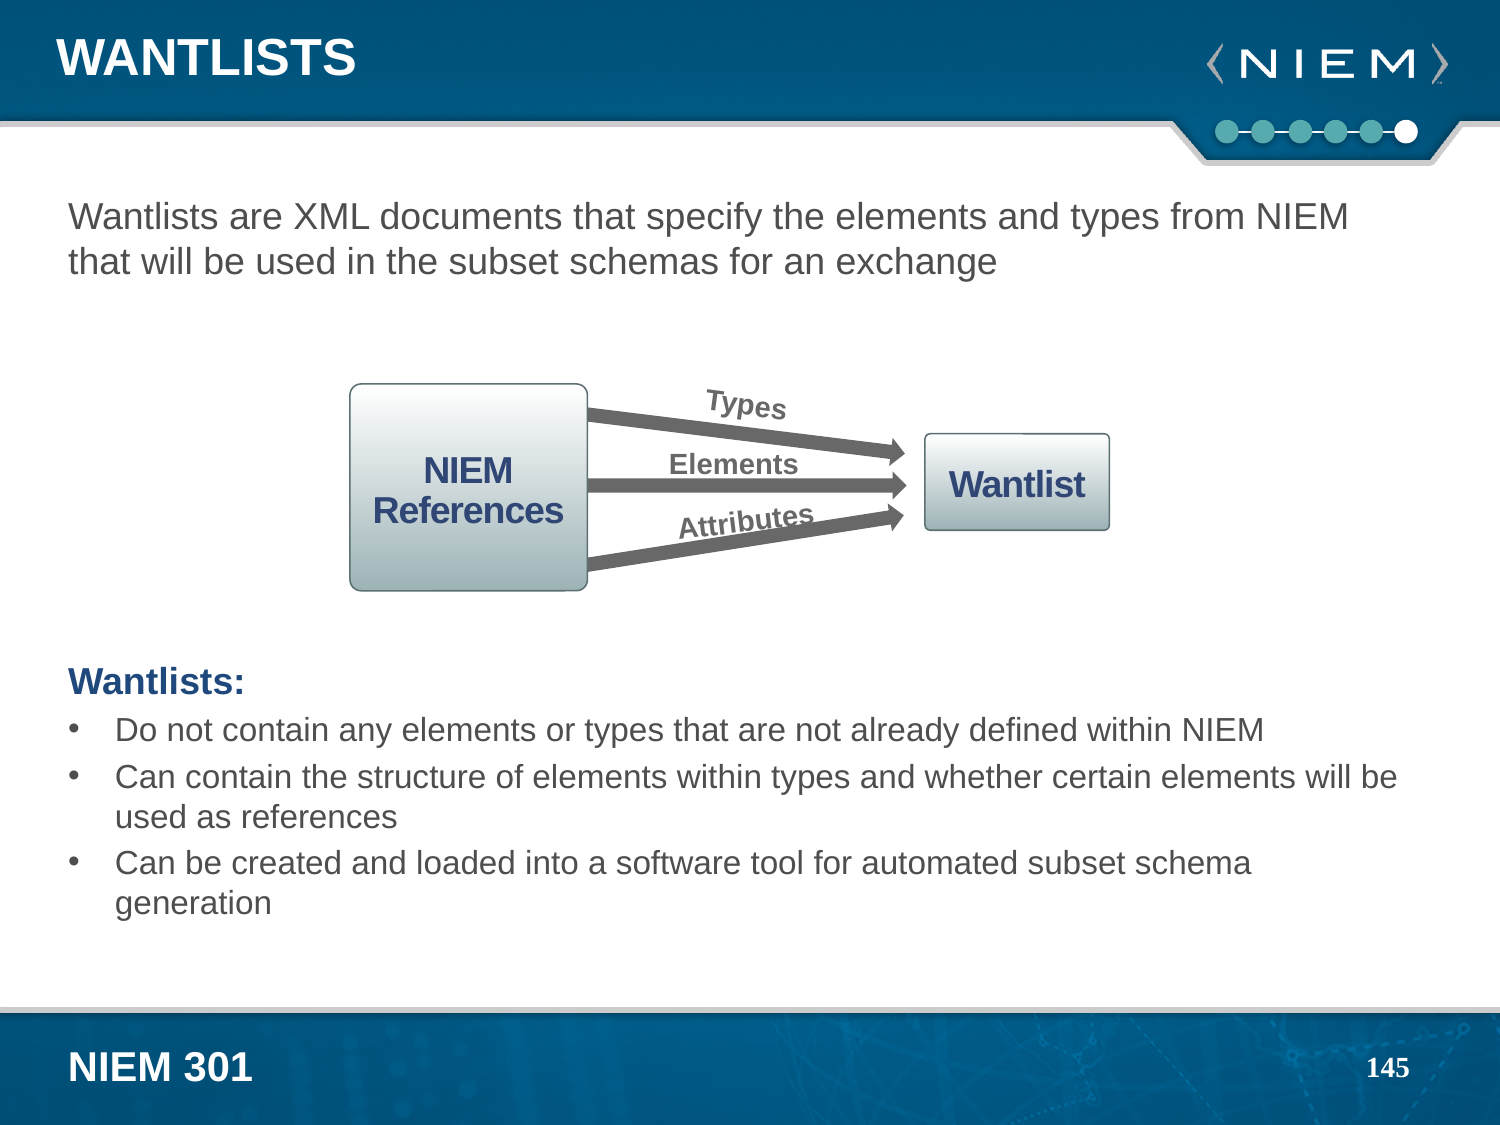

# Wantlists

Wantlists are XML documents that specify the elements and types from NIEM that will be used in the subset schemas for an exchange

Wantlists:
Do not contain any elements or types that are not already defined within NIEM
Can contain the structure of elements within types and whether certain elements will be used as references
Can be created and loaded into a software tool for automated subset schema generation

Types
Elements
Attributes
NIEM
References

Wantlist

145